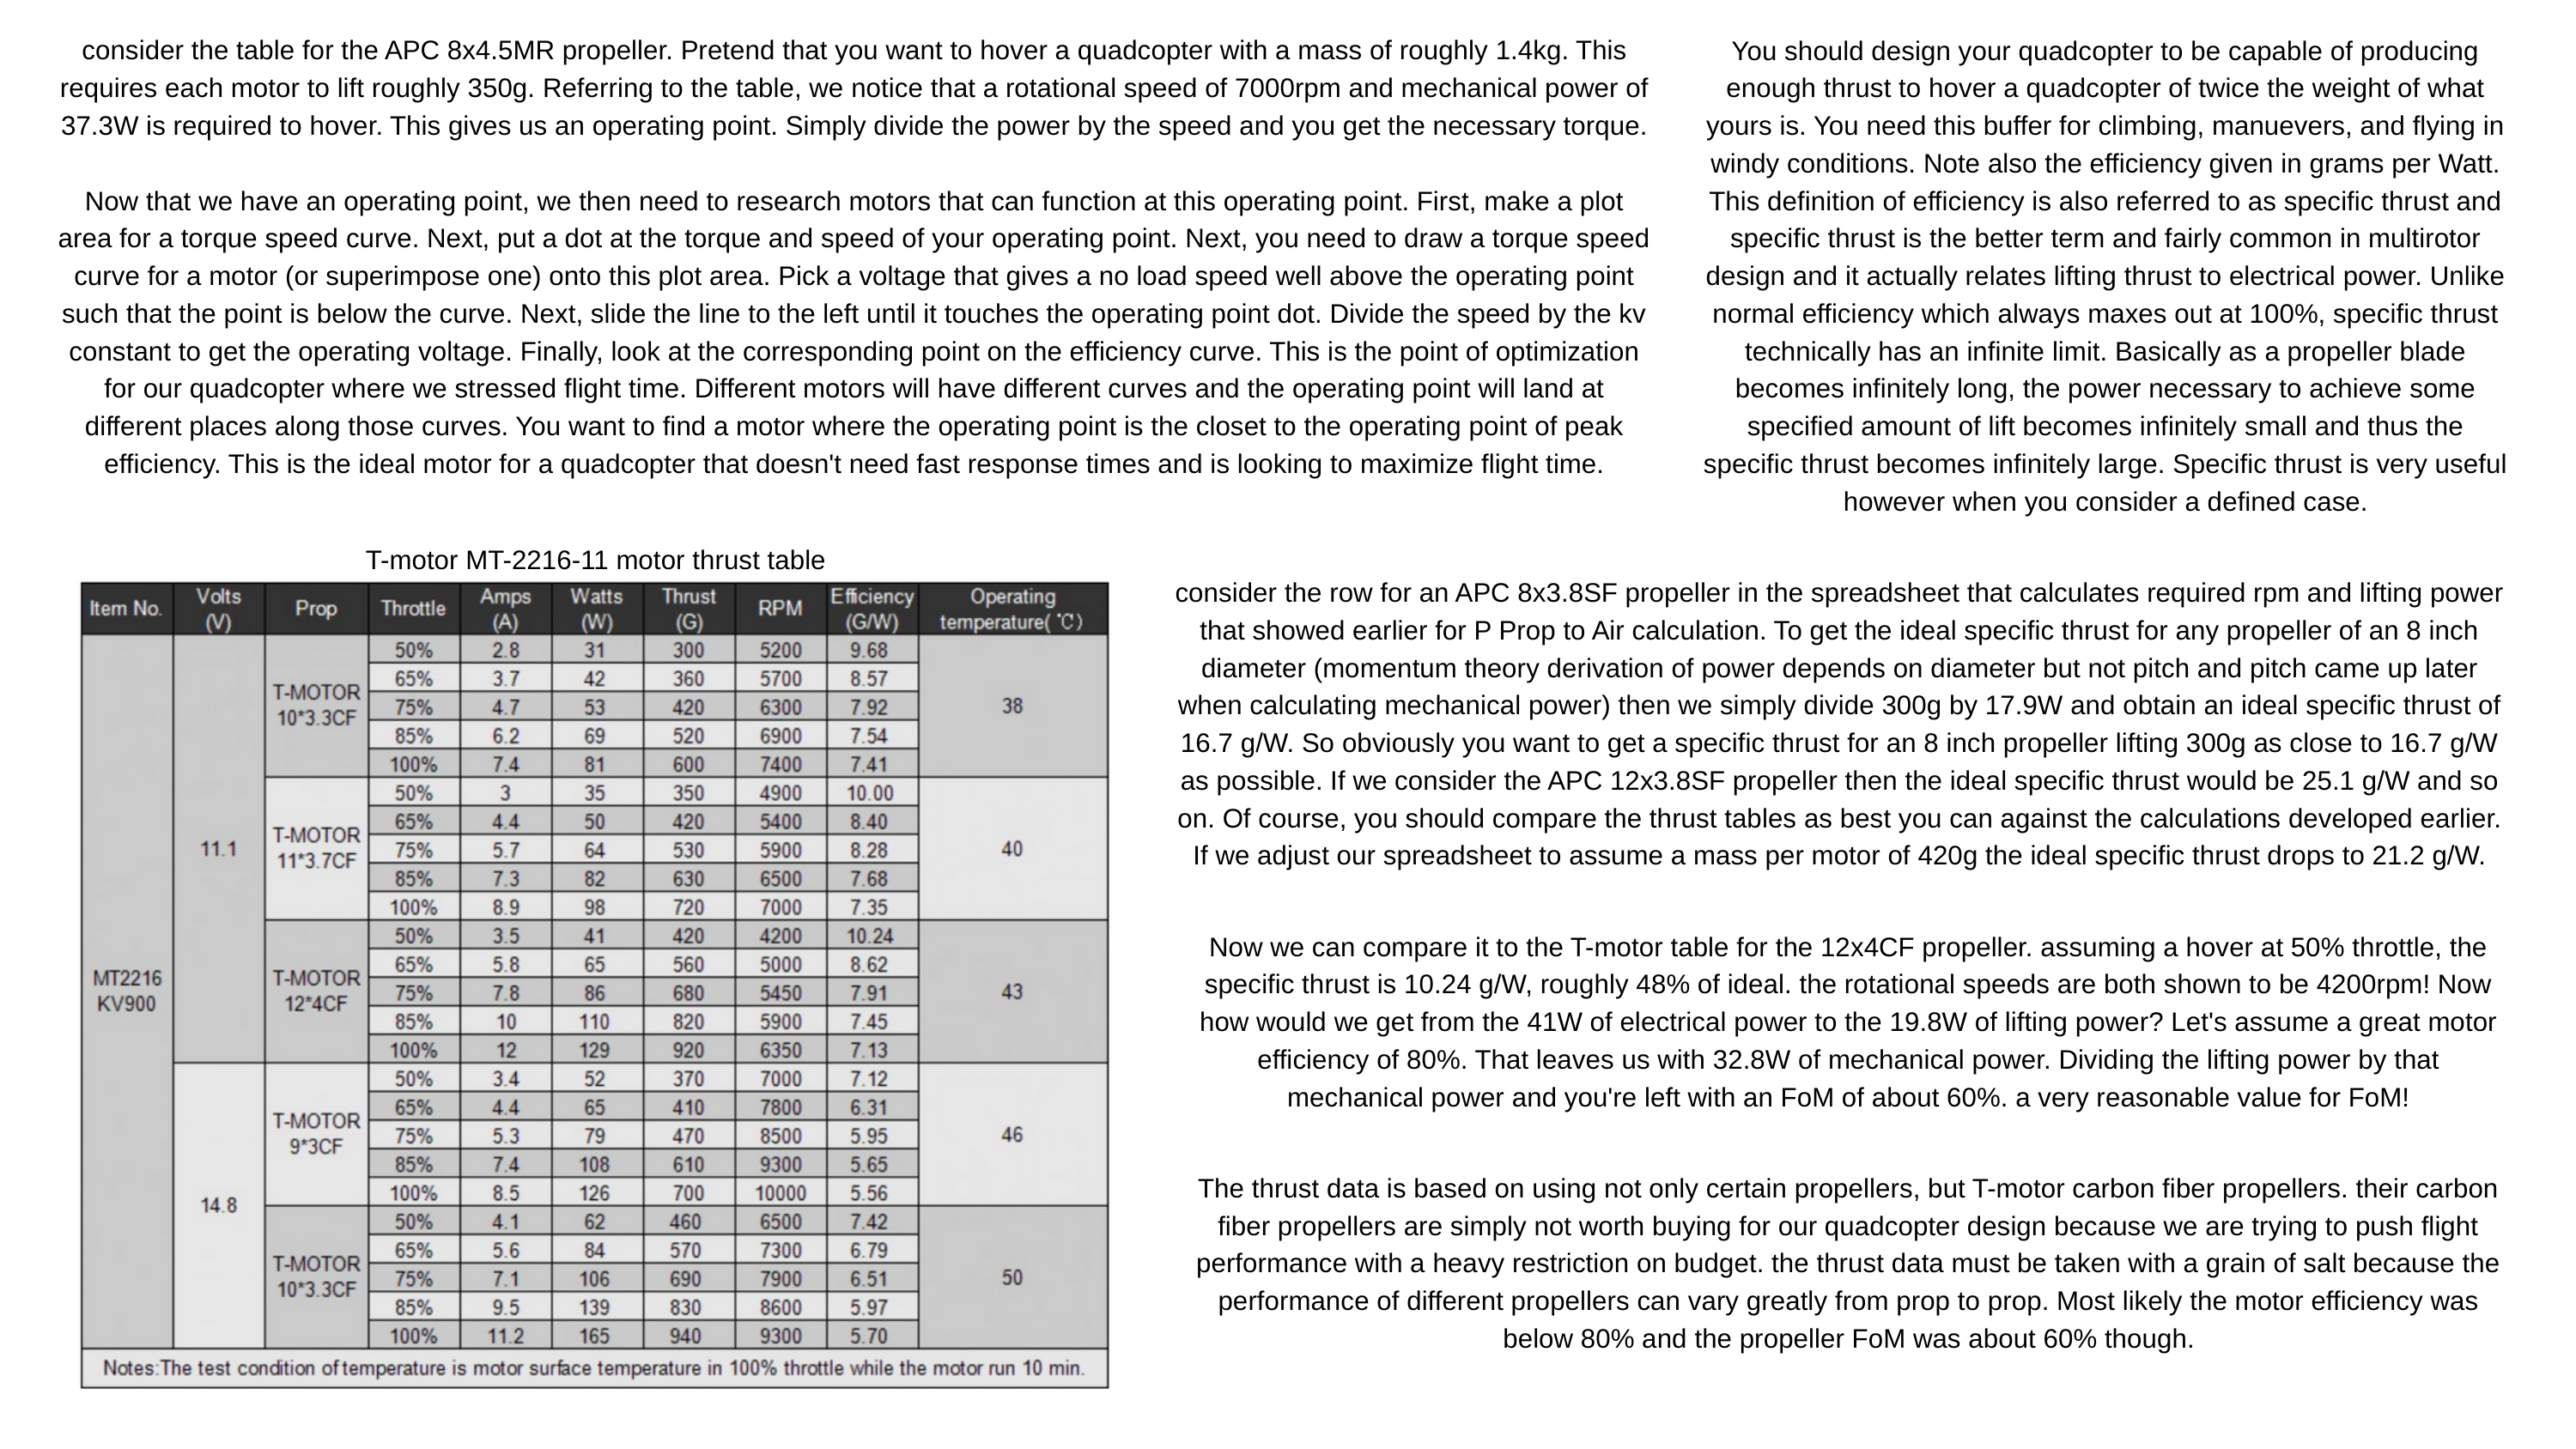

consider the table for the APC 8x4.5MR propeller. Pretend that you want to hover a quadcopter with a mass of roughly 1.4kg. This requires each motor to lift roughly 350g. Referring to the table, we notice that a rotational speed of 7000rpm and mechanical power of 37.3W is required to hover. This gives us an operating point. Simply divide the power by the speed and you get the necessary torque.

Now that we have an operating point, we then need to research motors that can function at this operating point. First, make a plot area for a torque speed curve. Next, put a dot at the torque and speed of your operating point. Next, you need to draw a torque speed curve for a motor (or superimpose one) onto this plot area. Pick a voltage that gives a no load speed well above the operating point such that the point is below the curve. Next, slide the line to the left until it touches the operating point dot. Divide the speed by the kv constant to get the operating voltage. Finally, look at the corresponding point on the efficiency curve. This is the point of optimization for our quadcopter where we stressed flight time. Different motors will have different curves and the operating point will land at different places along those curves. You want to find a motor where the operating point is the closet to the operating point of peak efficiency. This is the ideal motor for a quadcopter that doesn't need fast response times and is looking to maximize flight time.
You should design your quadcopter to be capable of producing enough thrust to hover a quadcopter of twice the weight of what yours is. You need this buffer for climbing, manuevers, and flying in windy conditions. Note also the efficiency given in grams per Watt. This definition of efficiency is also referred to as specific thrust and specific thrust is the better term and fairly common in multirotor design and it actually relates lifting thrust to electrical power. Unlike normal efficiency which always maxes out at 100%, specific thrust technically has an infinite limit. Basically as a propeller blade becomes infinitely long, the power necessary to achieve some specified amount of lift becomes infinitely small and thus the specific thrust becomes infinitely large. Specific thrust is very useful however when you consider a defined case.
T-motor MT-2216-11 motor thrust table
consider the row for an APC 8x3.8SF propeller in the spreadsheet that calculates required rpm and lifting power that showed earlier for P Prop to Air calculation. To get the ideal specific thrust for any propeller of an 8 inch diameter (momentum theory derivation of power depends on diameter but not pitch and pitch came up later when calculating mechanical power) then we simply divide 300g by 17.9W and obtain an ideal specific thrust of 16.7 g/W. So obviously you want to get a specific thrust for an 8 inch propeller lifting 300g as close to 16.7 g/W as possible. If we consider the APC 12x3.8SF propeller then the ideal specific thrust would be 25.1 g/W and so on. Of course, you should compare the thrust tables as best you can against the calculations developed earlier. If we adjust our spreadsheet to assume a mass per motor of 420g the ideal specific thrust drops to 21.2 g/W.

Now we can compare it to the T-motor table for the 12x4CF propeller. assuming a hover at 50% throttle, the specific thrust is 10.24 g/W, roughly 48% of ideal. the rotational speeds are both shown to be 4200rpm! Now how would we get from the 41W of electrical power to the 19.8W of lifting power? Let's assume a great motor efficiency of 80%. That leaves us with 32.8W of mechanical power. Dividing the lifting power by that mechanical power and you're left with an FoM of about 60%. a very reasonable value for FoM!
The thrust data is based on using not only certain propellers, but T-motor carbon fiber propellers. their carbon fiber propellers are simply not worth buying for our quadcopter design because we are trying to push flight performance with a heavy restriction on budget. the thrust data must be taken with a grain of salt because the performance of different propellers can vary greatly from prop to prop. Most likely the motor efficiency was below 80% and the propeller FoM was about 60% though.